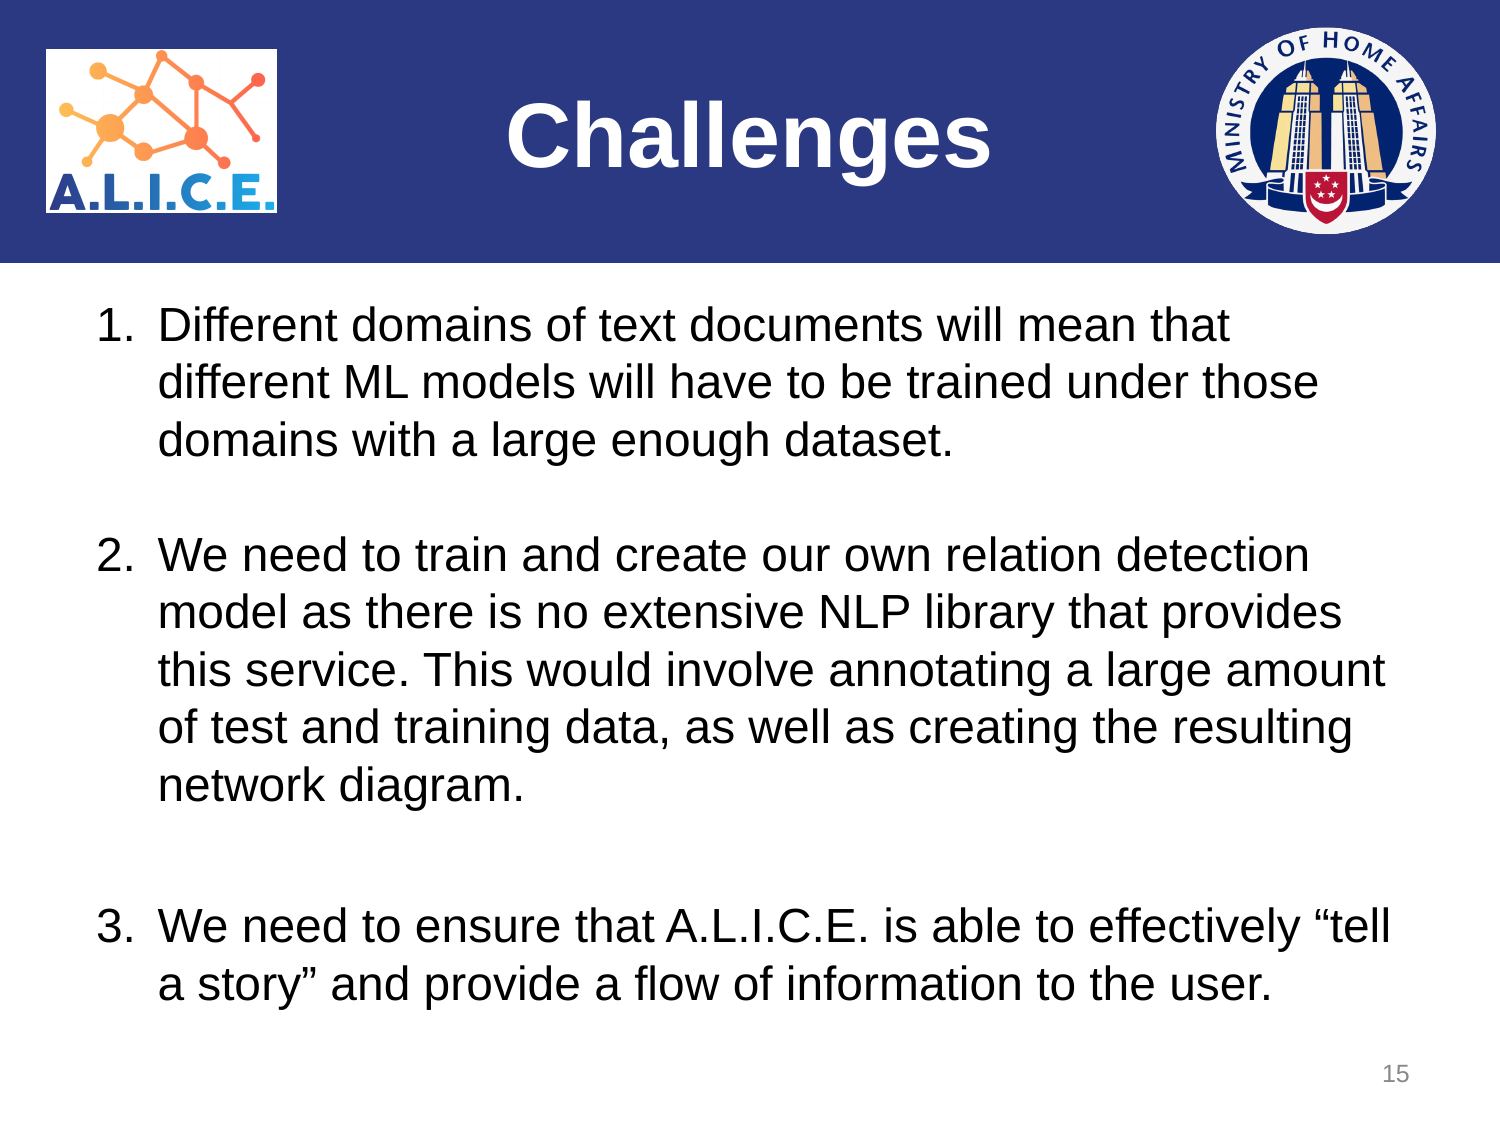

# Challenges
Different domains of text documents will mean that different ML models will have to be trained under those domains with a large enough dataset.
We need to train and create our own relation detection model as there is no extensive NLP library that provides this service. This would involve annotating a large amount of test and training data, as well as creating the resulting network diagram.

We need to ensure that A.L.I.C.E. is able to effectively “tell a story” and provide a flow of information to the user.

15